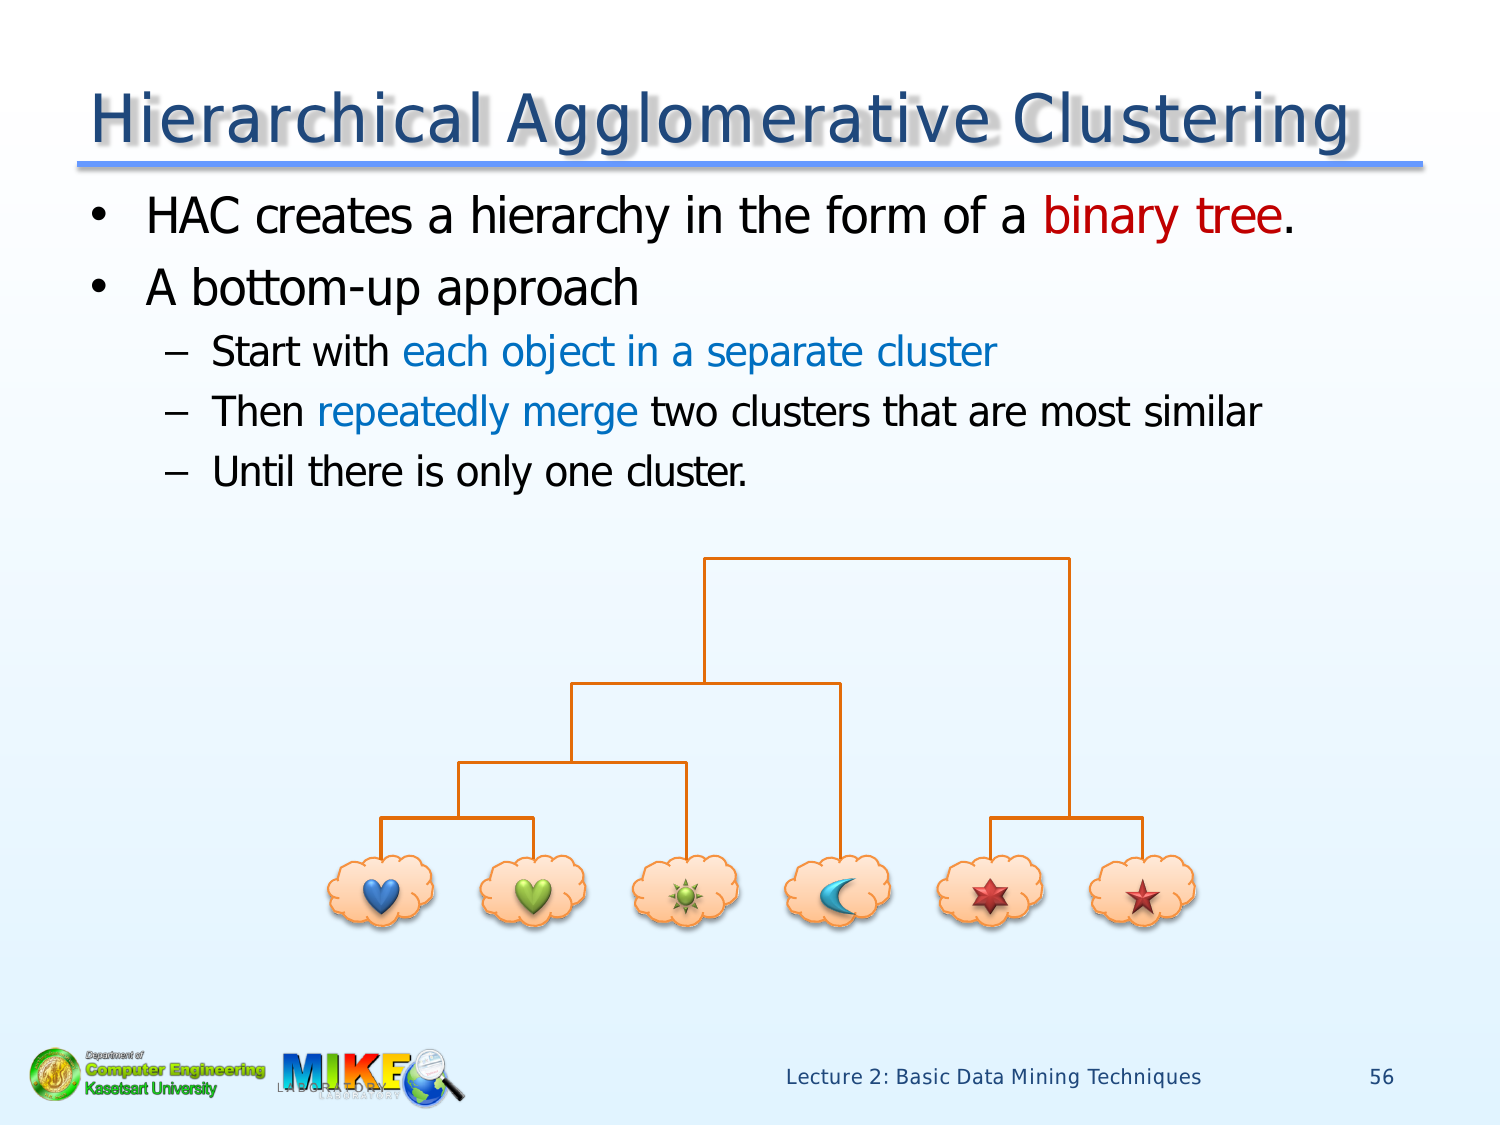

# Hierarchical Agglomerative Clustering
HAC creates a hierarchy in the form of a binary tree.
A bottom-up approach
Start with each object in a separate cluster
Then repeatedly merge two clusters that are most similar
Until there is only one cluster.

Lecture 2: Basic Data Mining Techniques
56